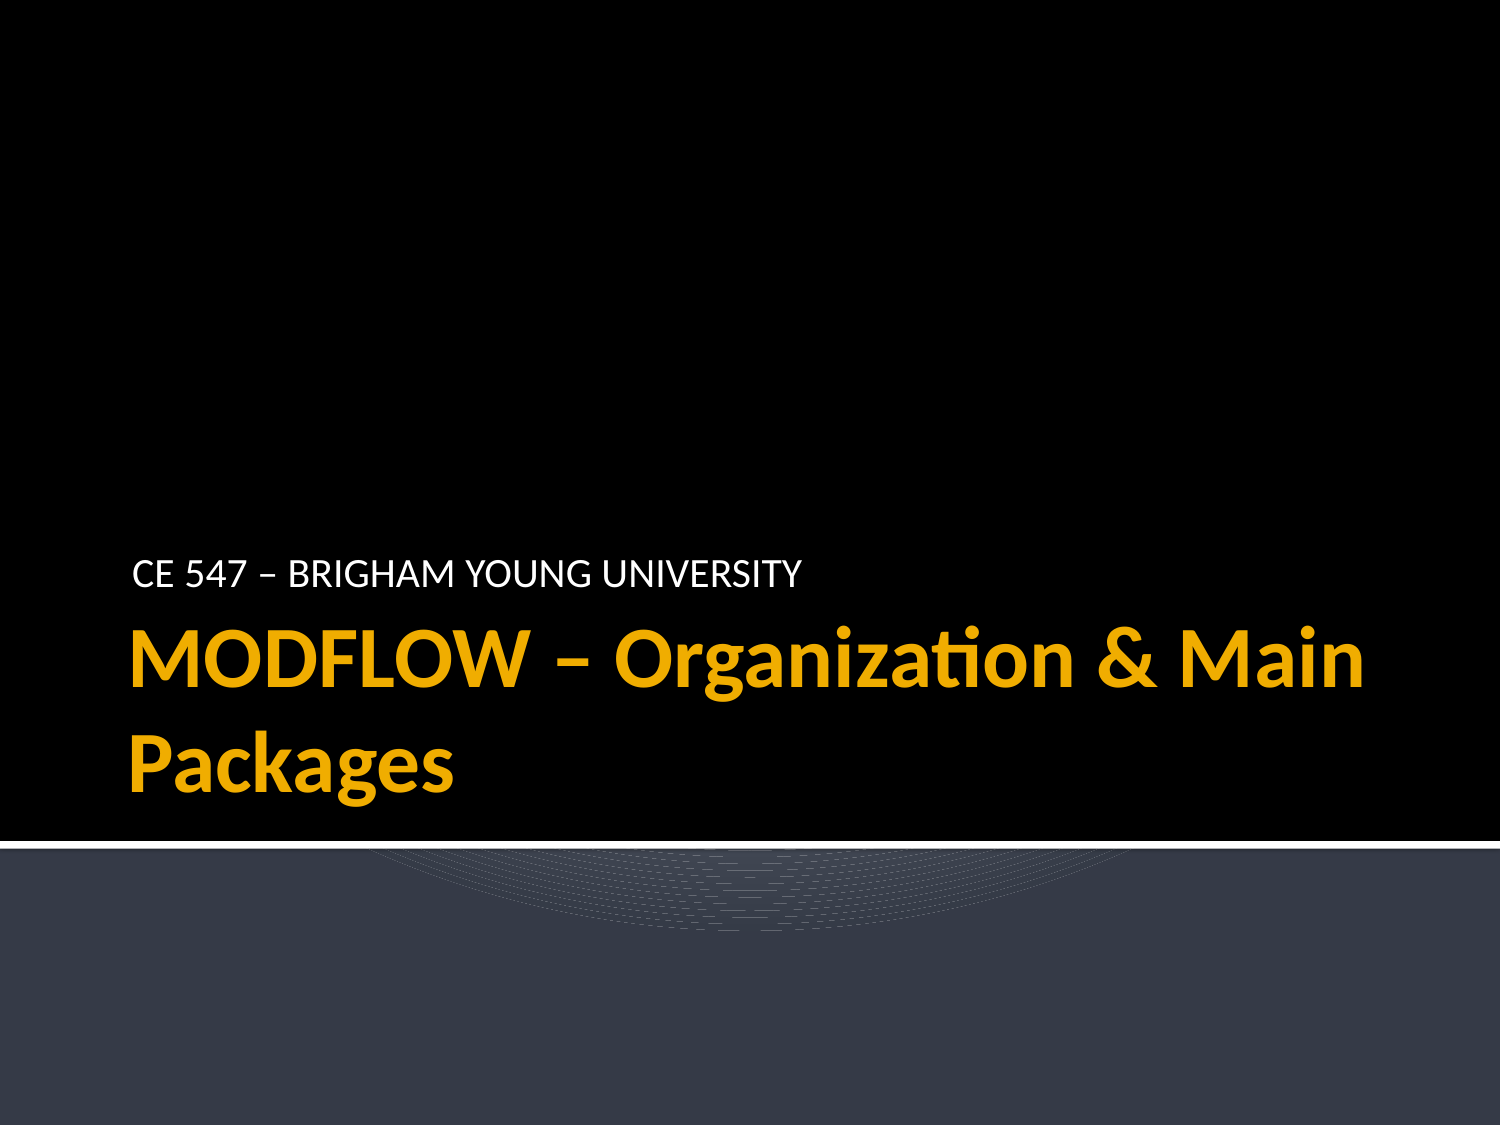

CE 547 – BRIGHAM YOUNG UNIVERSITY
# MODFLOW – Organization & Main Packages